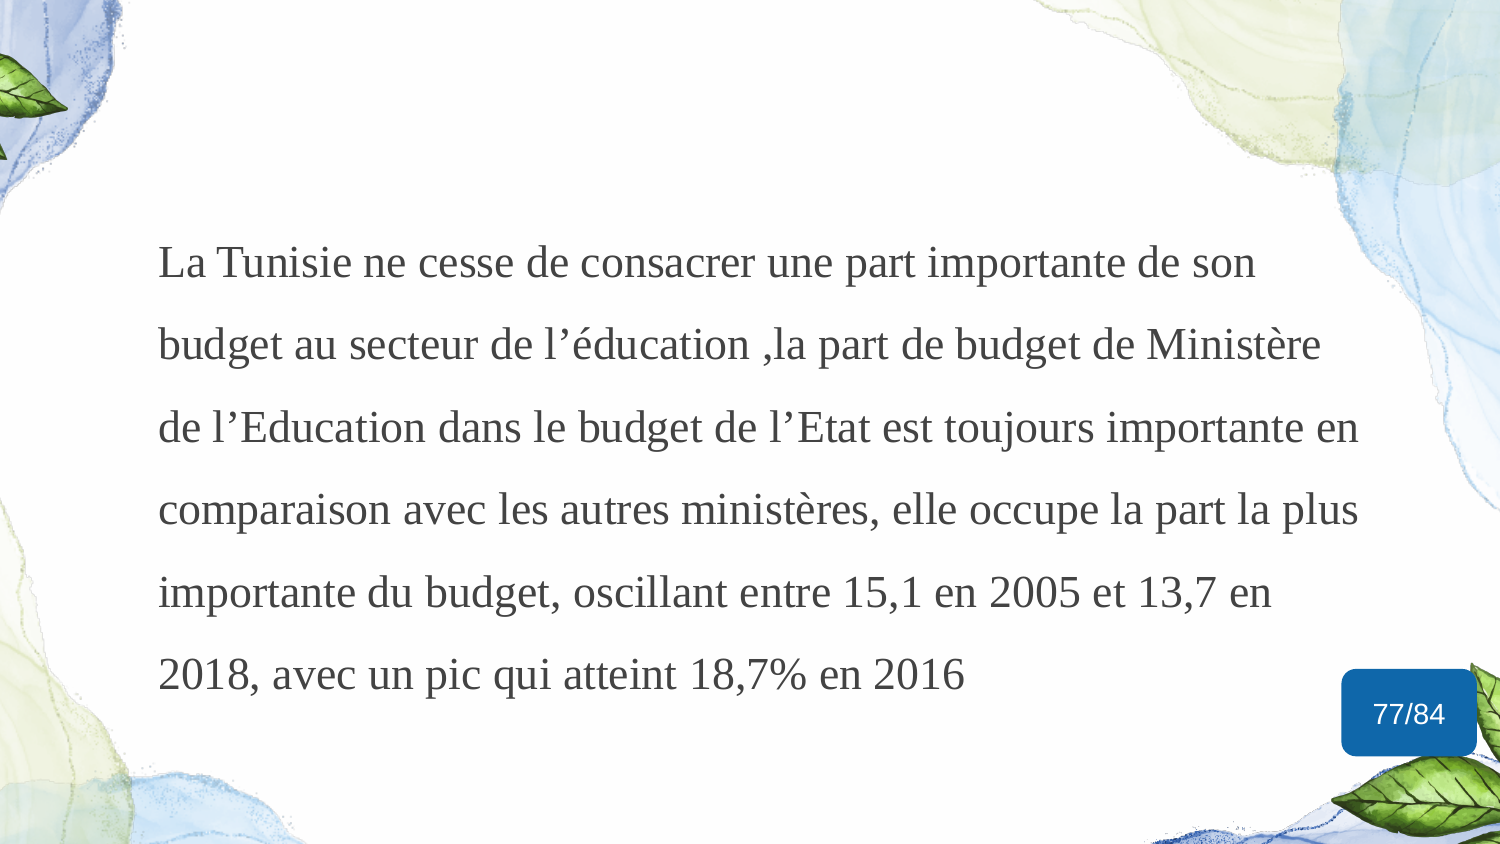

La Tunisie ne cesse de consacrer une part importante de son budget au secteur de l’éducation ,la part de budget de Ministère de l’Education dans le budget de l’Etat est toujours importante en comparaison avec les autres ministères, elle occupe la part la plus importante du budget, oscillant entre 15,1 en 2005 et 13,7 en 2018, avec un pic qui atteint 18,7% en 2016
77/84